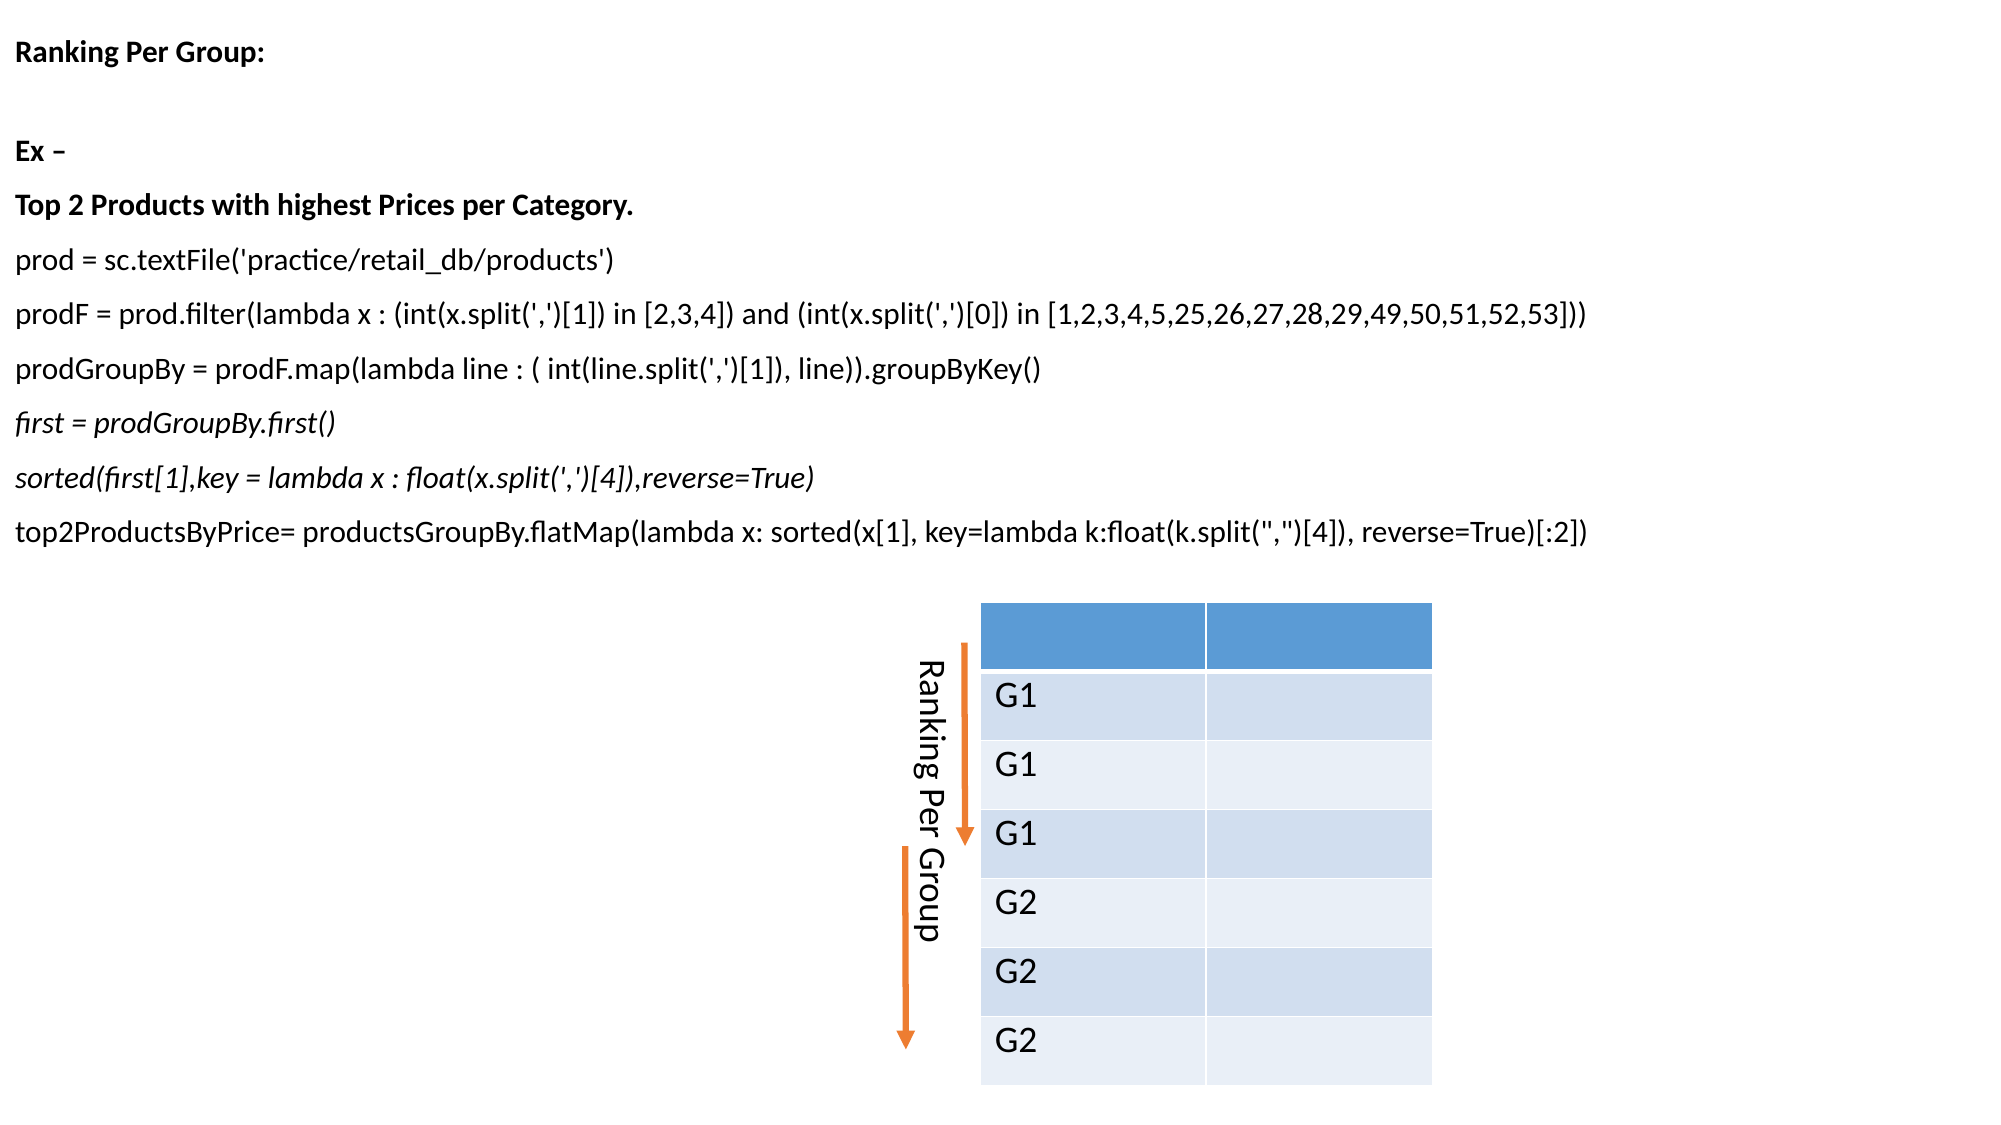

Ranking Per Group:

Ex –
Top 2 Products with highest Prices per Category.
prod = sc.textFile('practice/retail_db/products')
prodF = prod.filter(lambda x : (int(x.split(',')[1]) in [2,3,4]) and (int(x.split(',')[0]) in [1,2,3,4,5,25,26,27,28,29,49,50,51,52,53]))
prodGroupBy = prodF.map(lambda line : ( int(line.split(',')[1]), line)).groupByKey()
first = prodGroupBy.first()
sorted(first[1],key = lambda x : float(x.split(',')[4]),reverse=True)
top2ProductsByPrice= productsGroupBy.flatMap(lambda x: sorted(x[1], key=lambda k:float(k.split(",")[4]), reverse=True)[:2])

|  |  |
| --- | --- |
| G1 |  |
| G1 |  |
| G1 |  |
| G2 |  |
| G2 |  |
| G2 |  |
Ranking Per Group